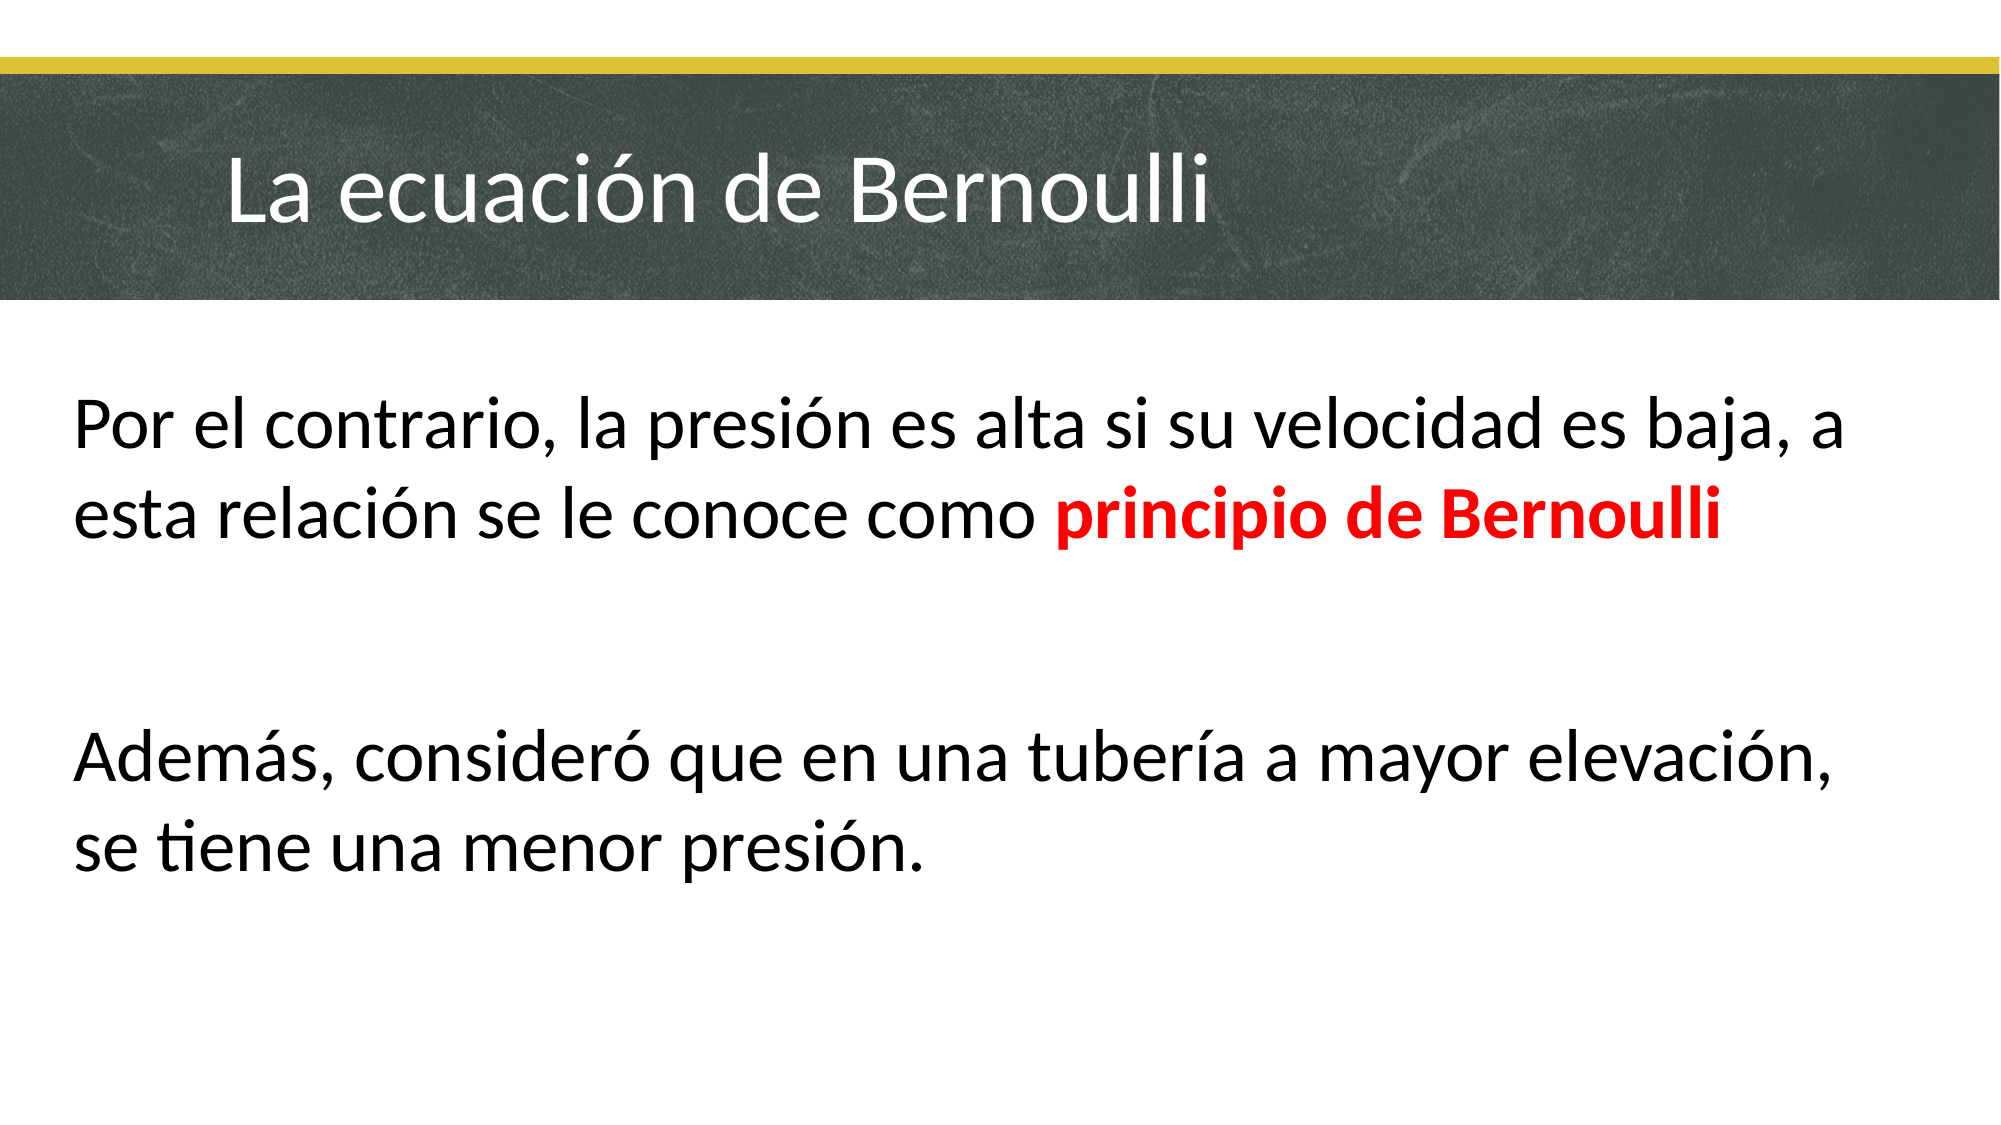

# La ecuación de Bernoulli
Por el contrario, la presión es alta si su velocidad es baja, a esta relación se le conoce como principio de Bernoulli

Además, consideró que en una tubería a mayor elevación, se tiene una menor presión.